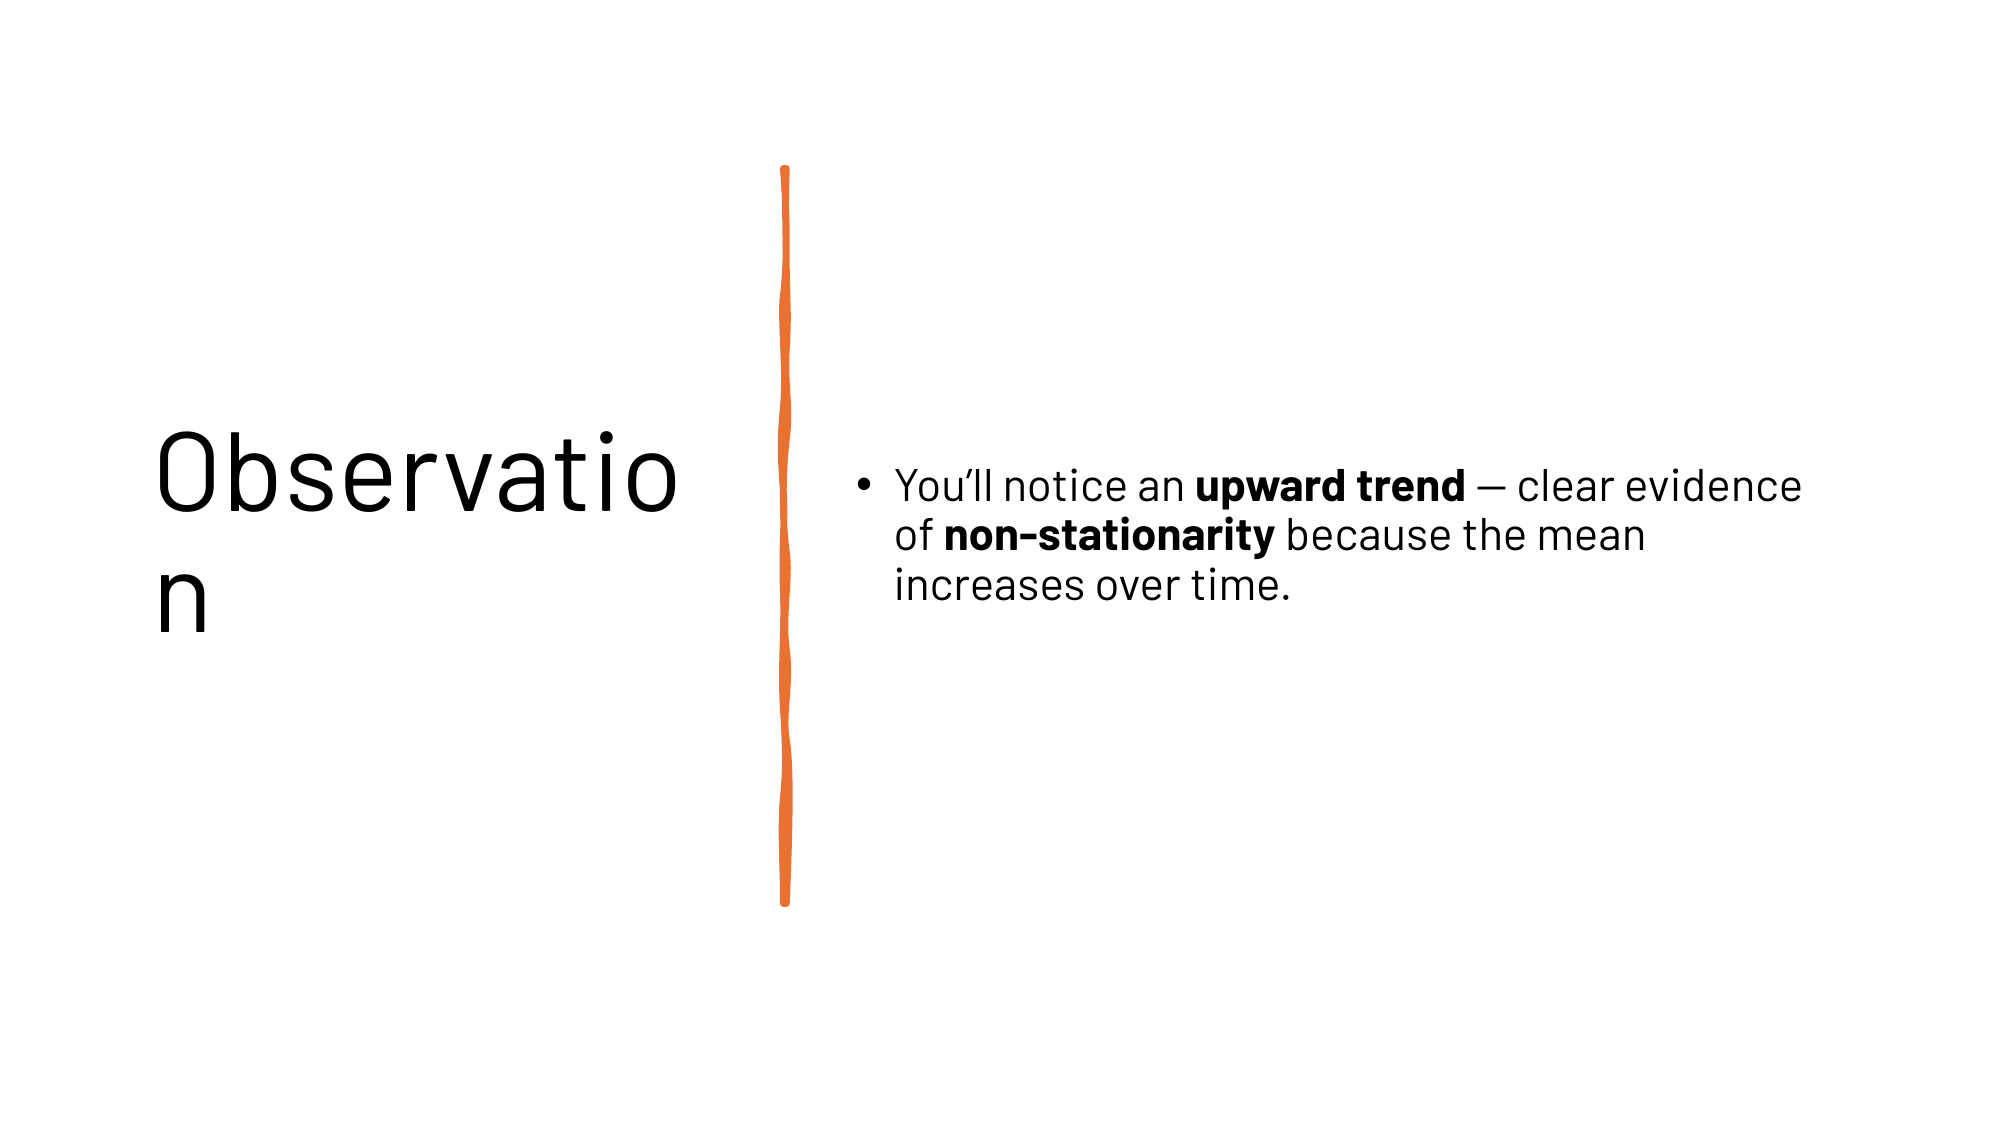

# Observation
You’ll notice an upward trend — clear evidence of non-stationarity because the mean increases over time.